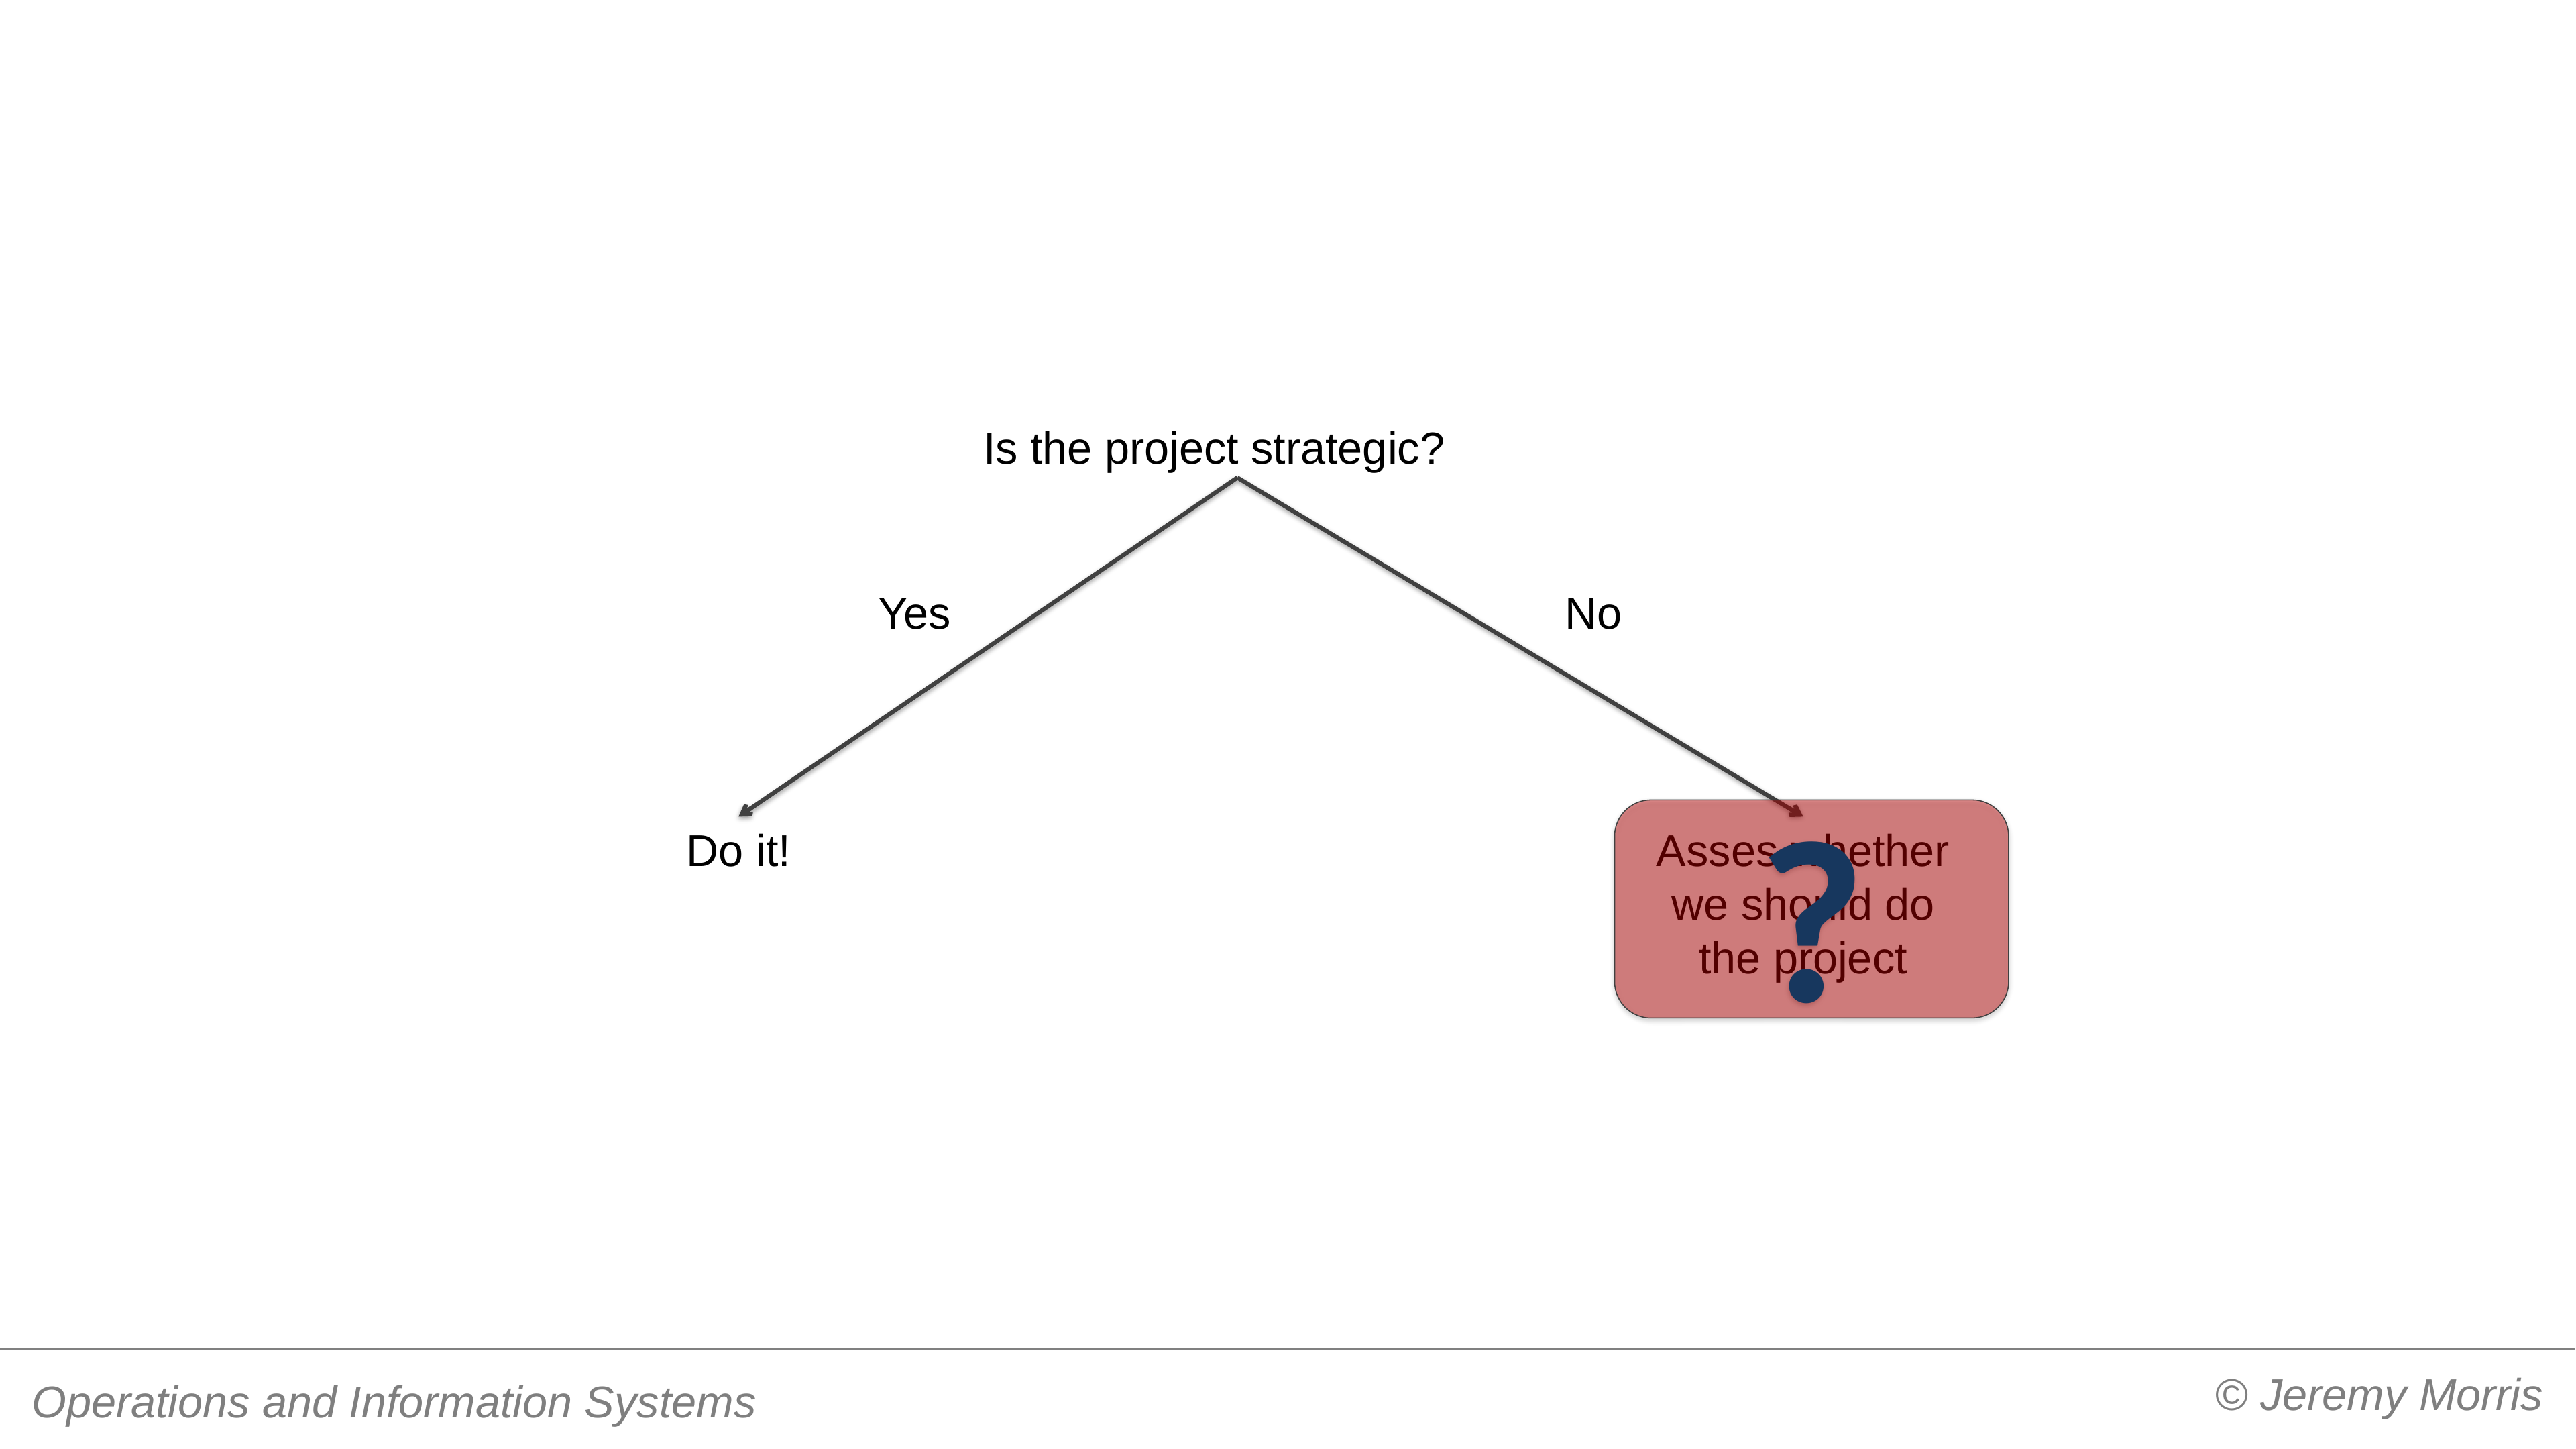

#
Is the project strategic?
Yes
No
?
Do it!
Asses whether we should do the project